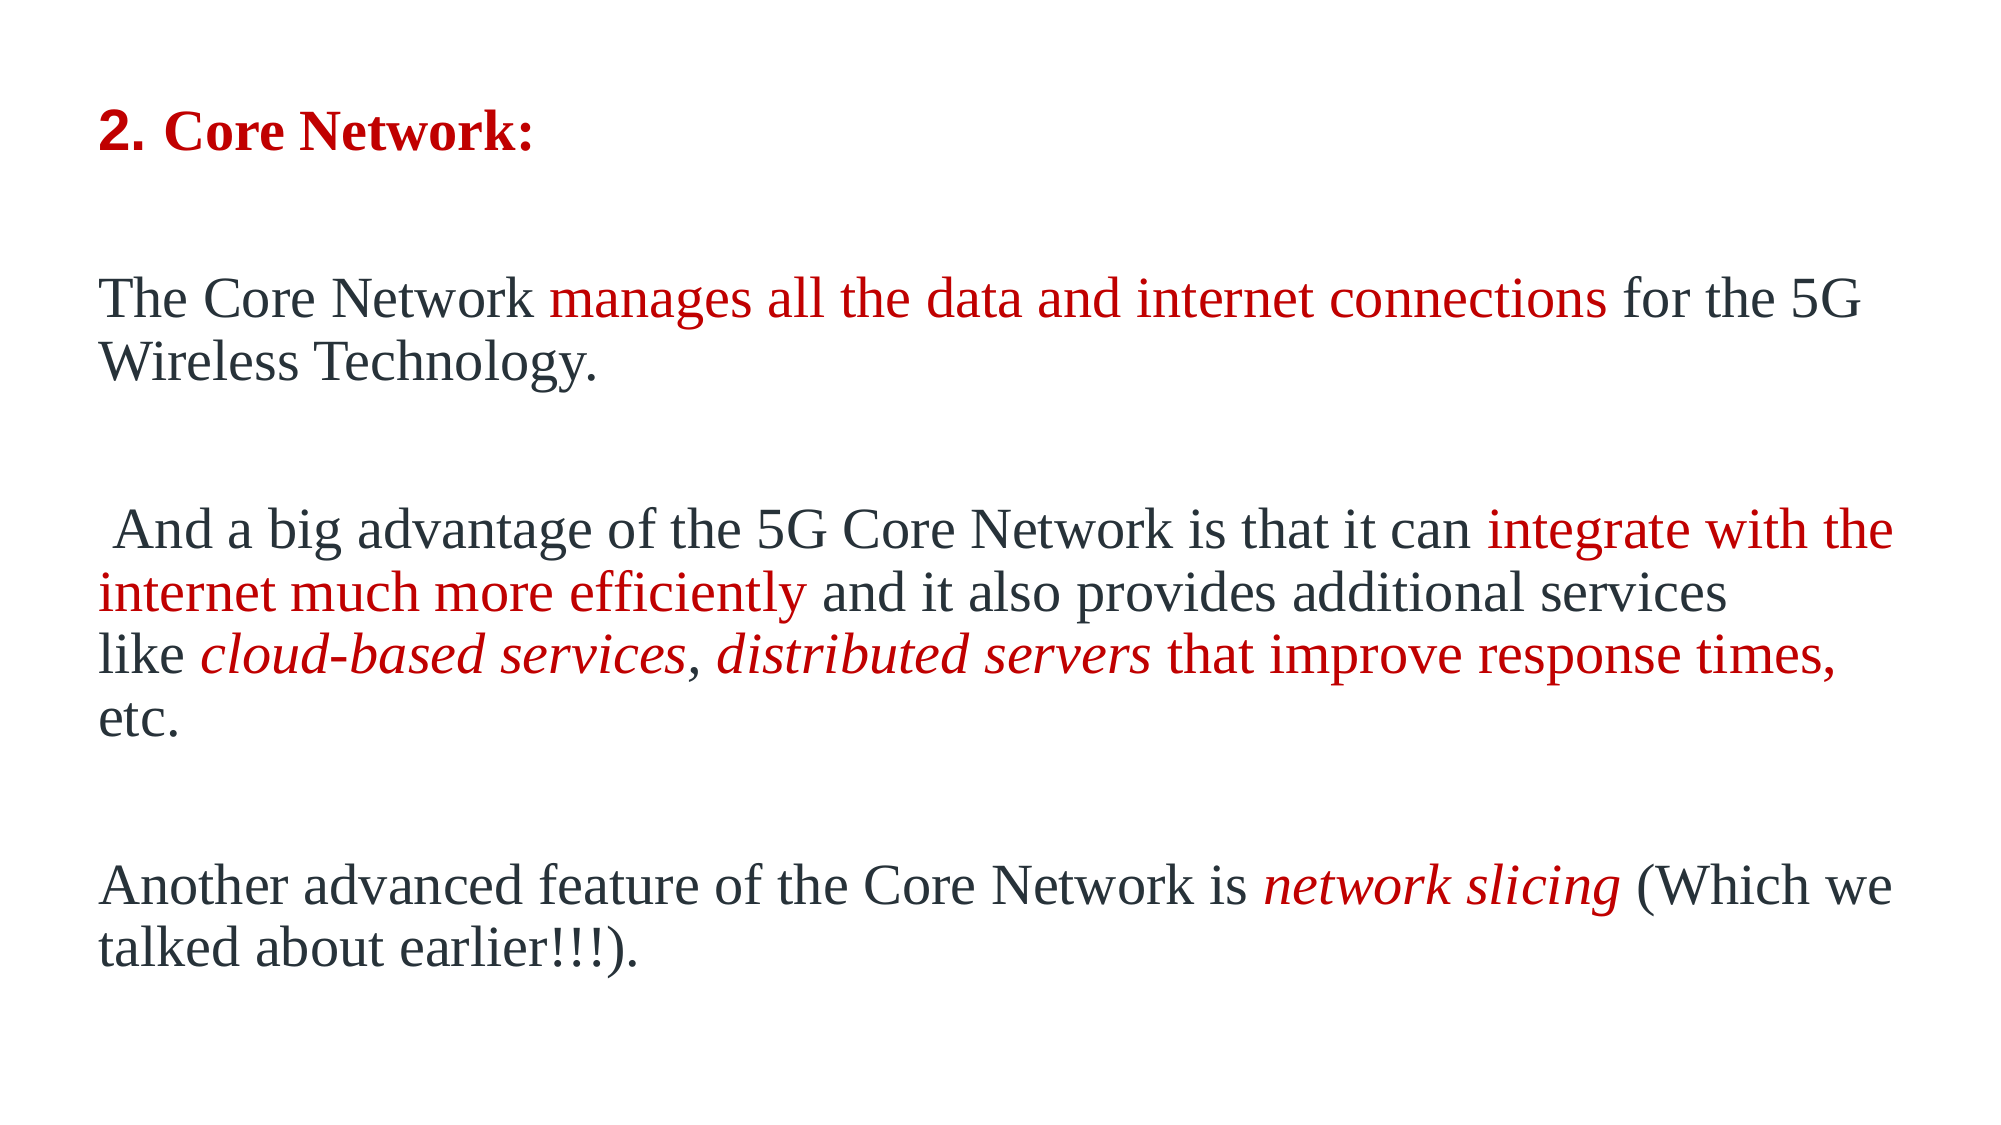

2. Core Network:

The Core Network manages all the data and internet connections for the 5G Wireless Technology.

 And a big advantage of the 5G Core Network is that it can integrate with the internet much more efficiently and it also provides additional services like cloud-based services, distributed servers that improve response times, etc.

Another advanced feature of the Core Network is network slicing (Which we talked about earlier!!!).